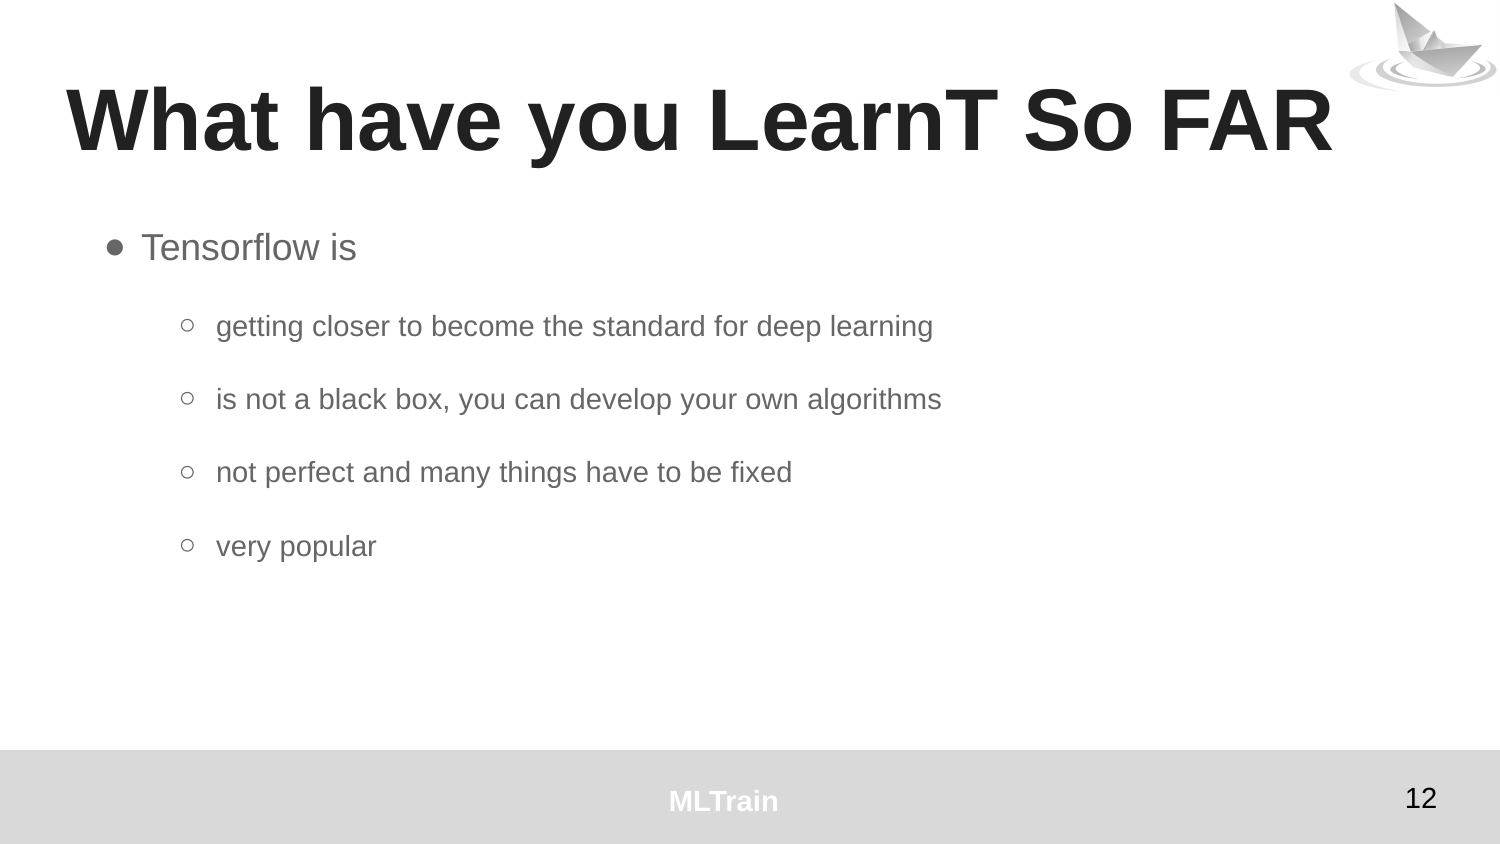

# What have you LearnT So FAR
Tensorflow is
getting closer to become the standard for deep learning
is not a black box, you can develop your own algorithms
not perfect and many things have to be fixed
very popular
12